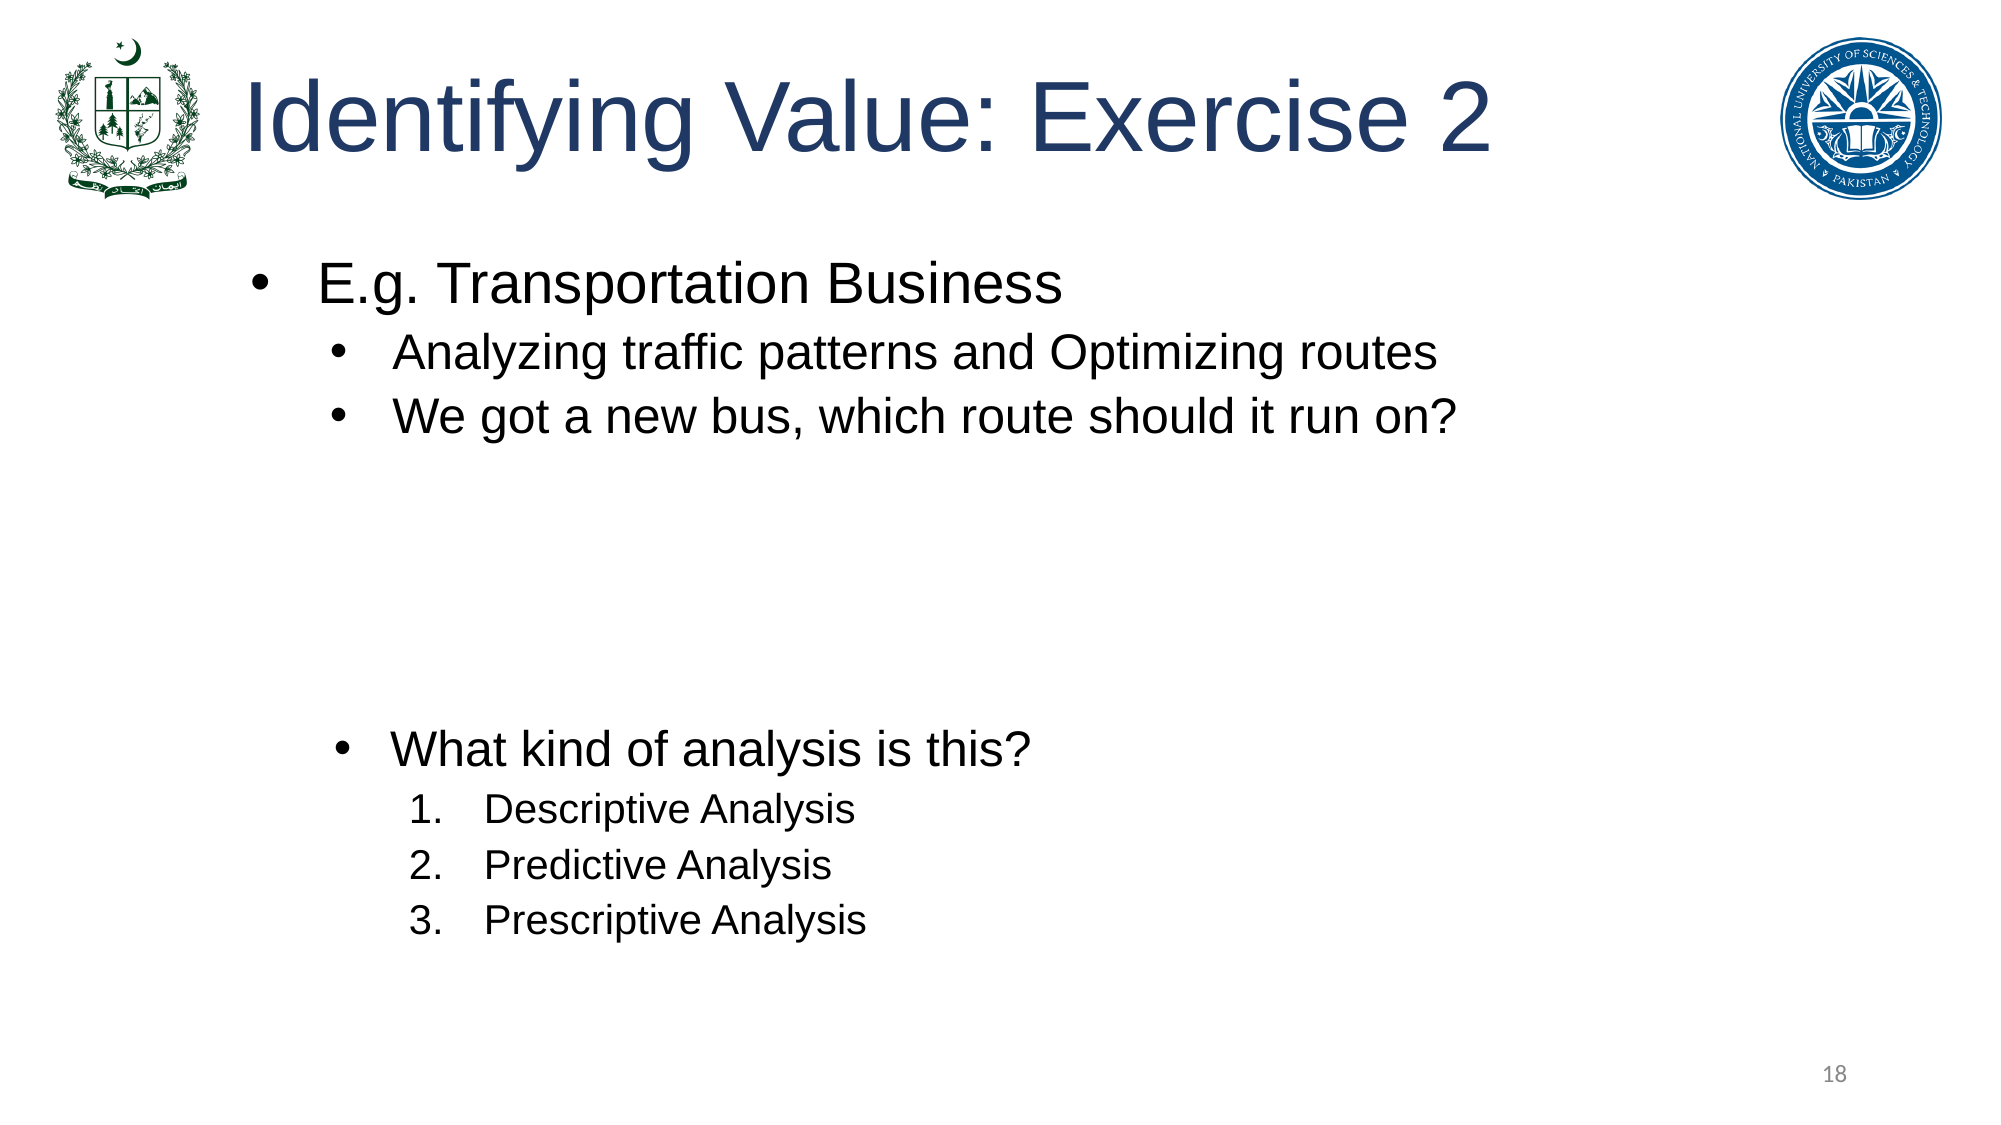

# Identifying Value: Exercise 2
E.g. Transportation Business
Analyzing traffic patterns and Optimizing routes
We got a new bus, which route should it run on?

What kind of analysis is this?
Descriptive Analysis
Predictive Analysis
Prescriptive Analysis
18